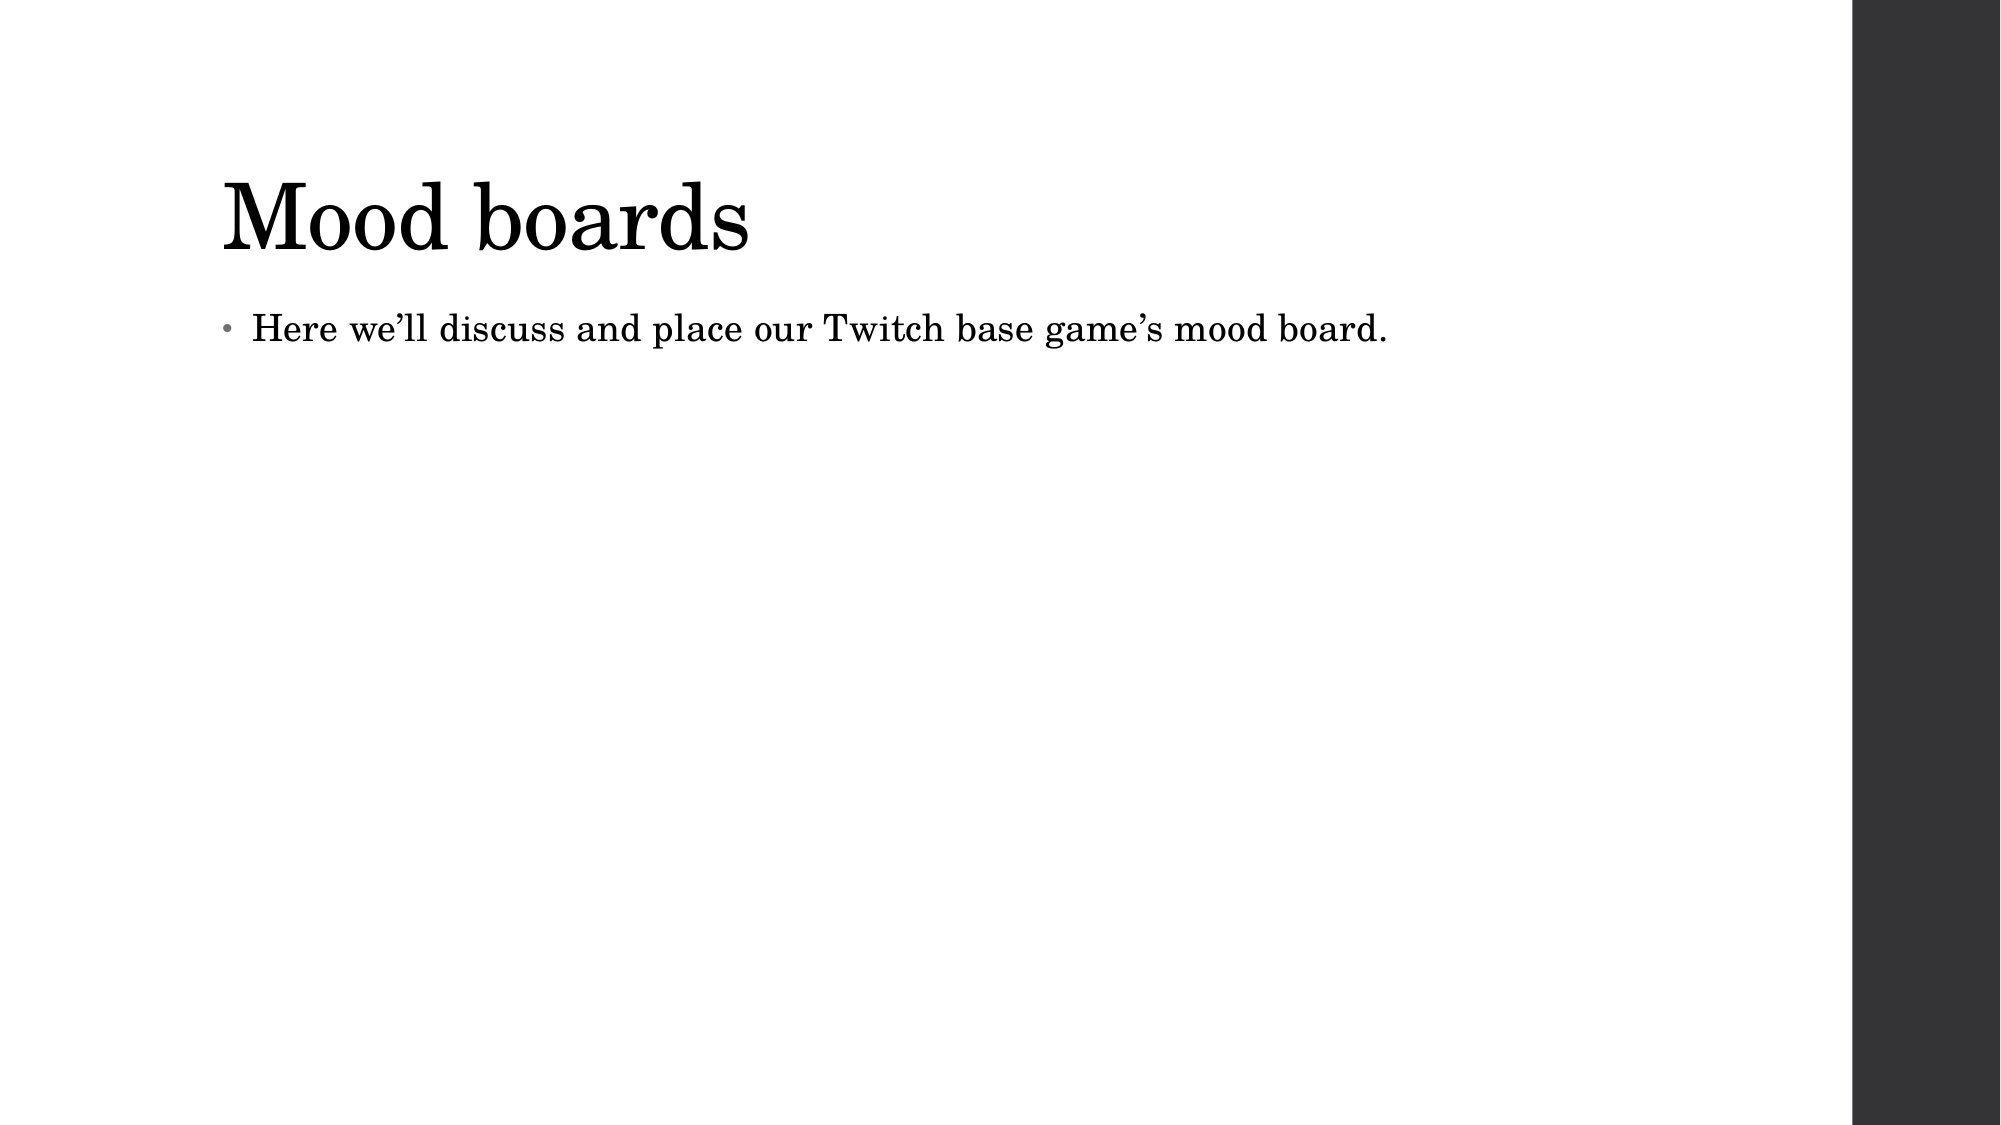

# Mood boards
Here we’ll discuss and place our Twitch base game’s mood board.